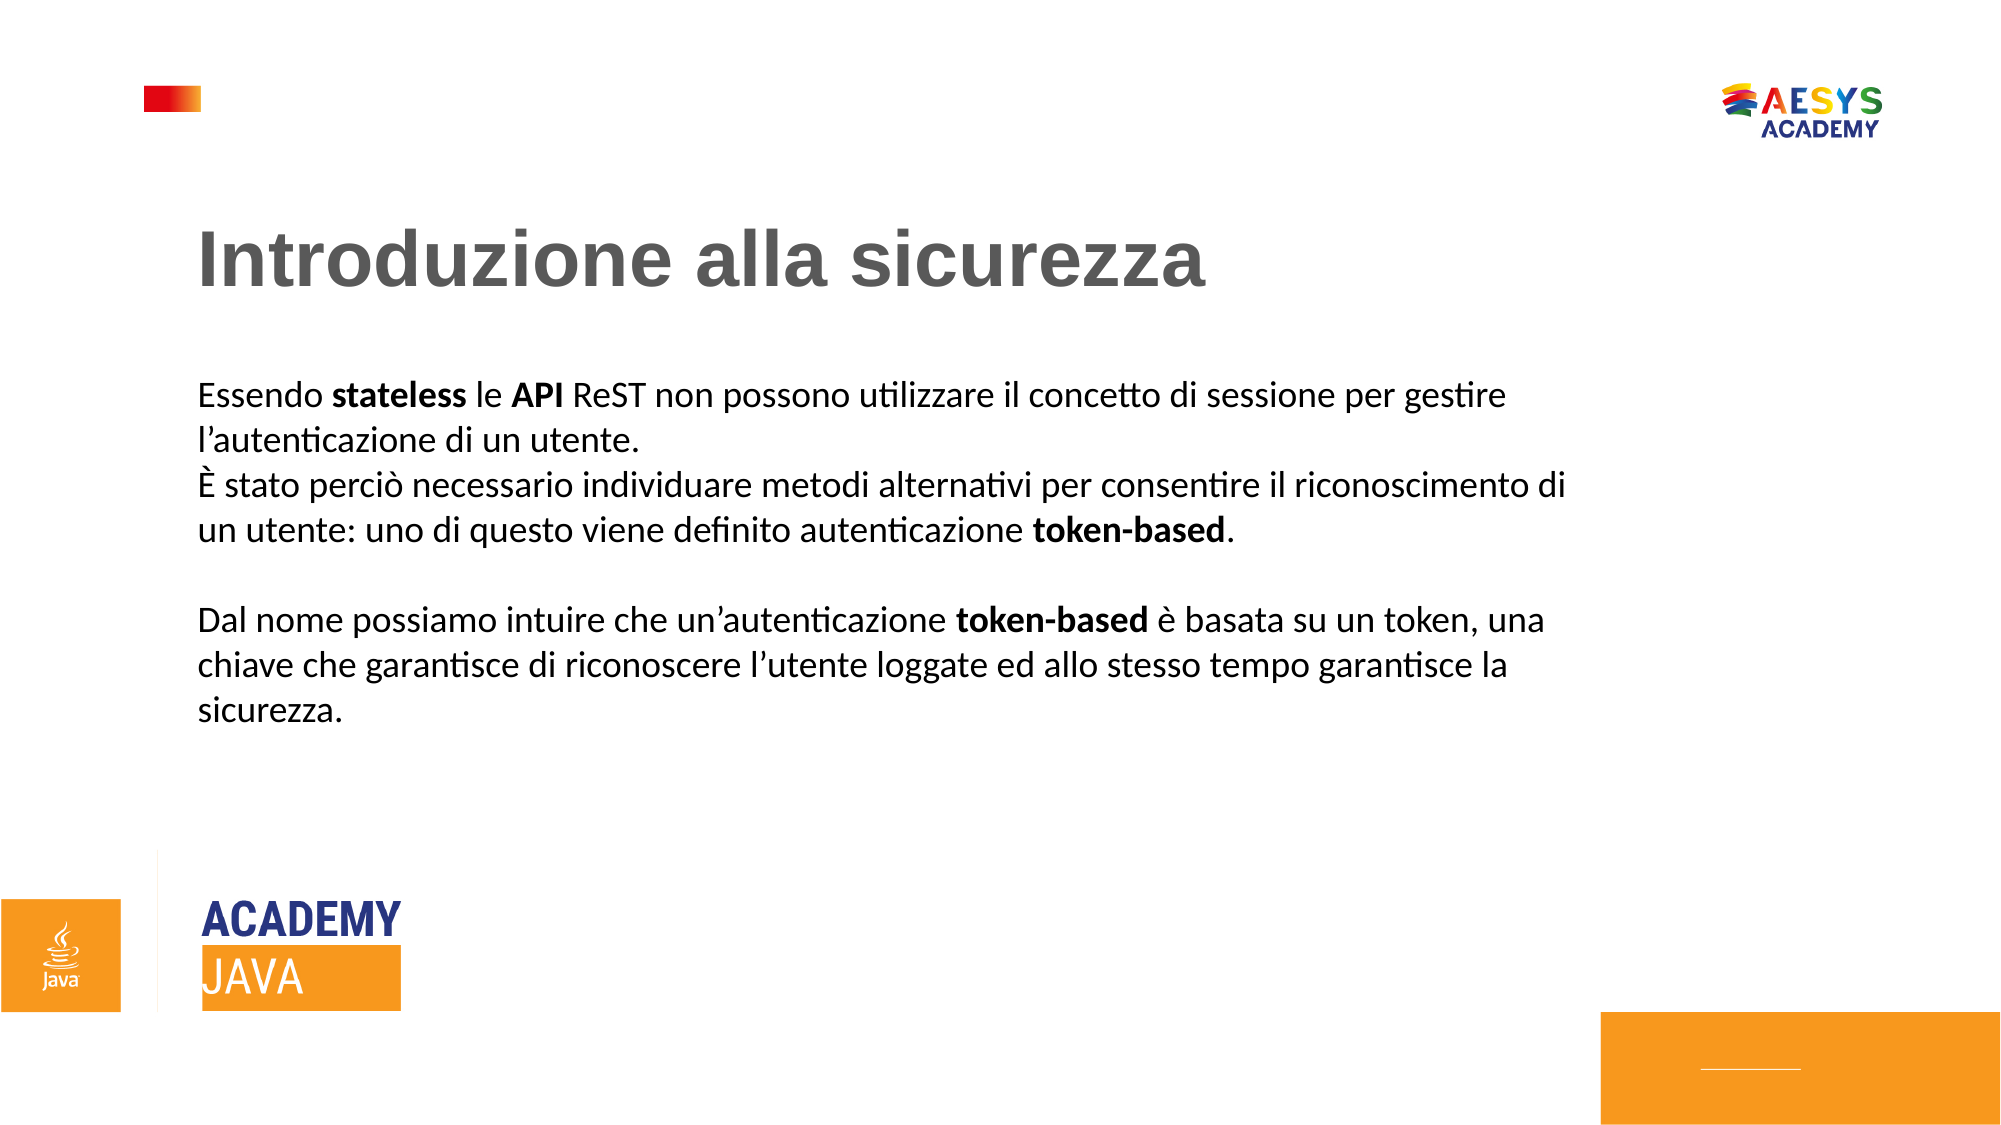

Introduzione alla sicurezza
Essendo stateless le API ReST non possono utilizzare il concetto di sessione per gestire l’autenticazione di un utente.
È stato perciò necessario individuare metodi alternativi per consentire il riconoscimento di un utente: uno di questo viene definito autenticazione token-based.

Dal nome possiamo intuire che un’autenticazione token-based è basata su un token, una chiave che garantisce di riconoscere l’utente loggate ed allo stesso tempo garantisce la sicurezza.